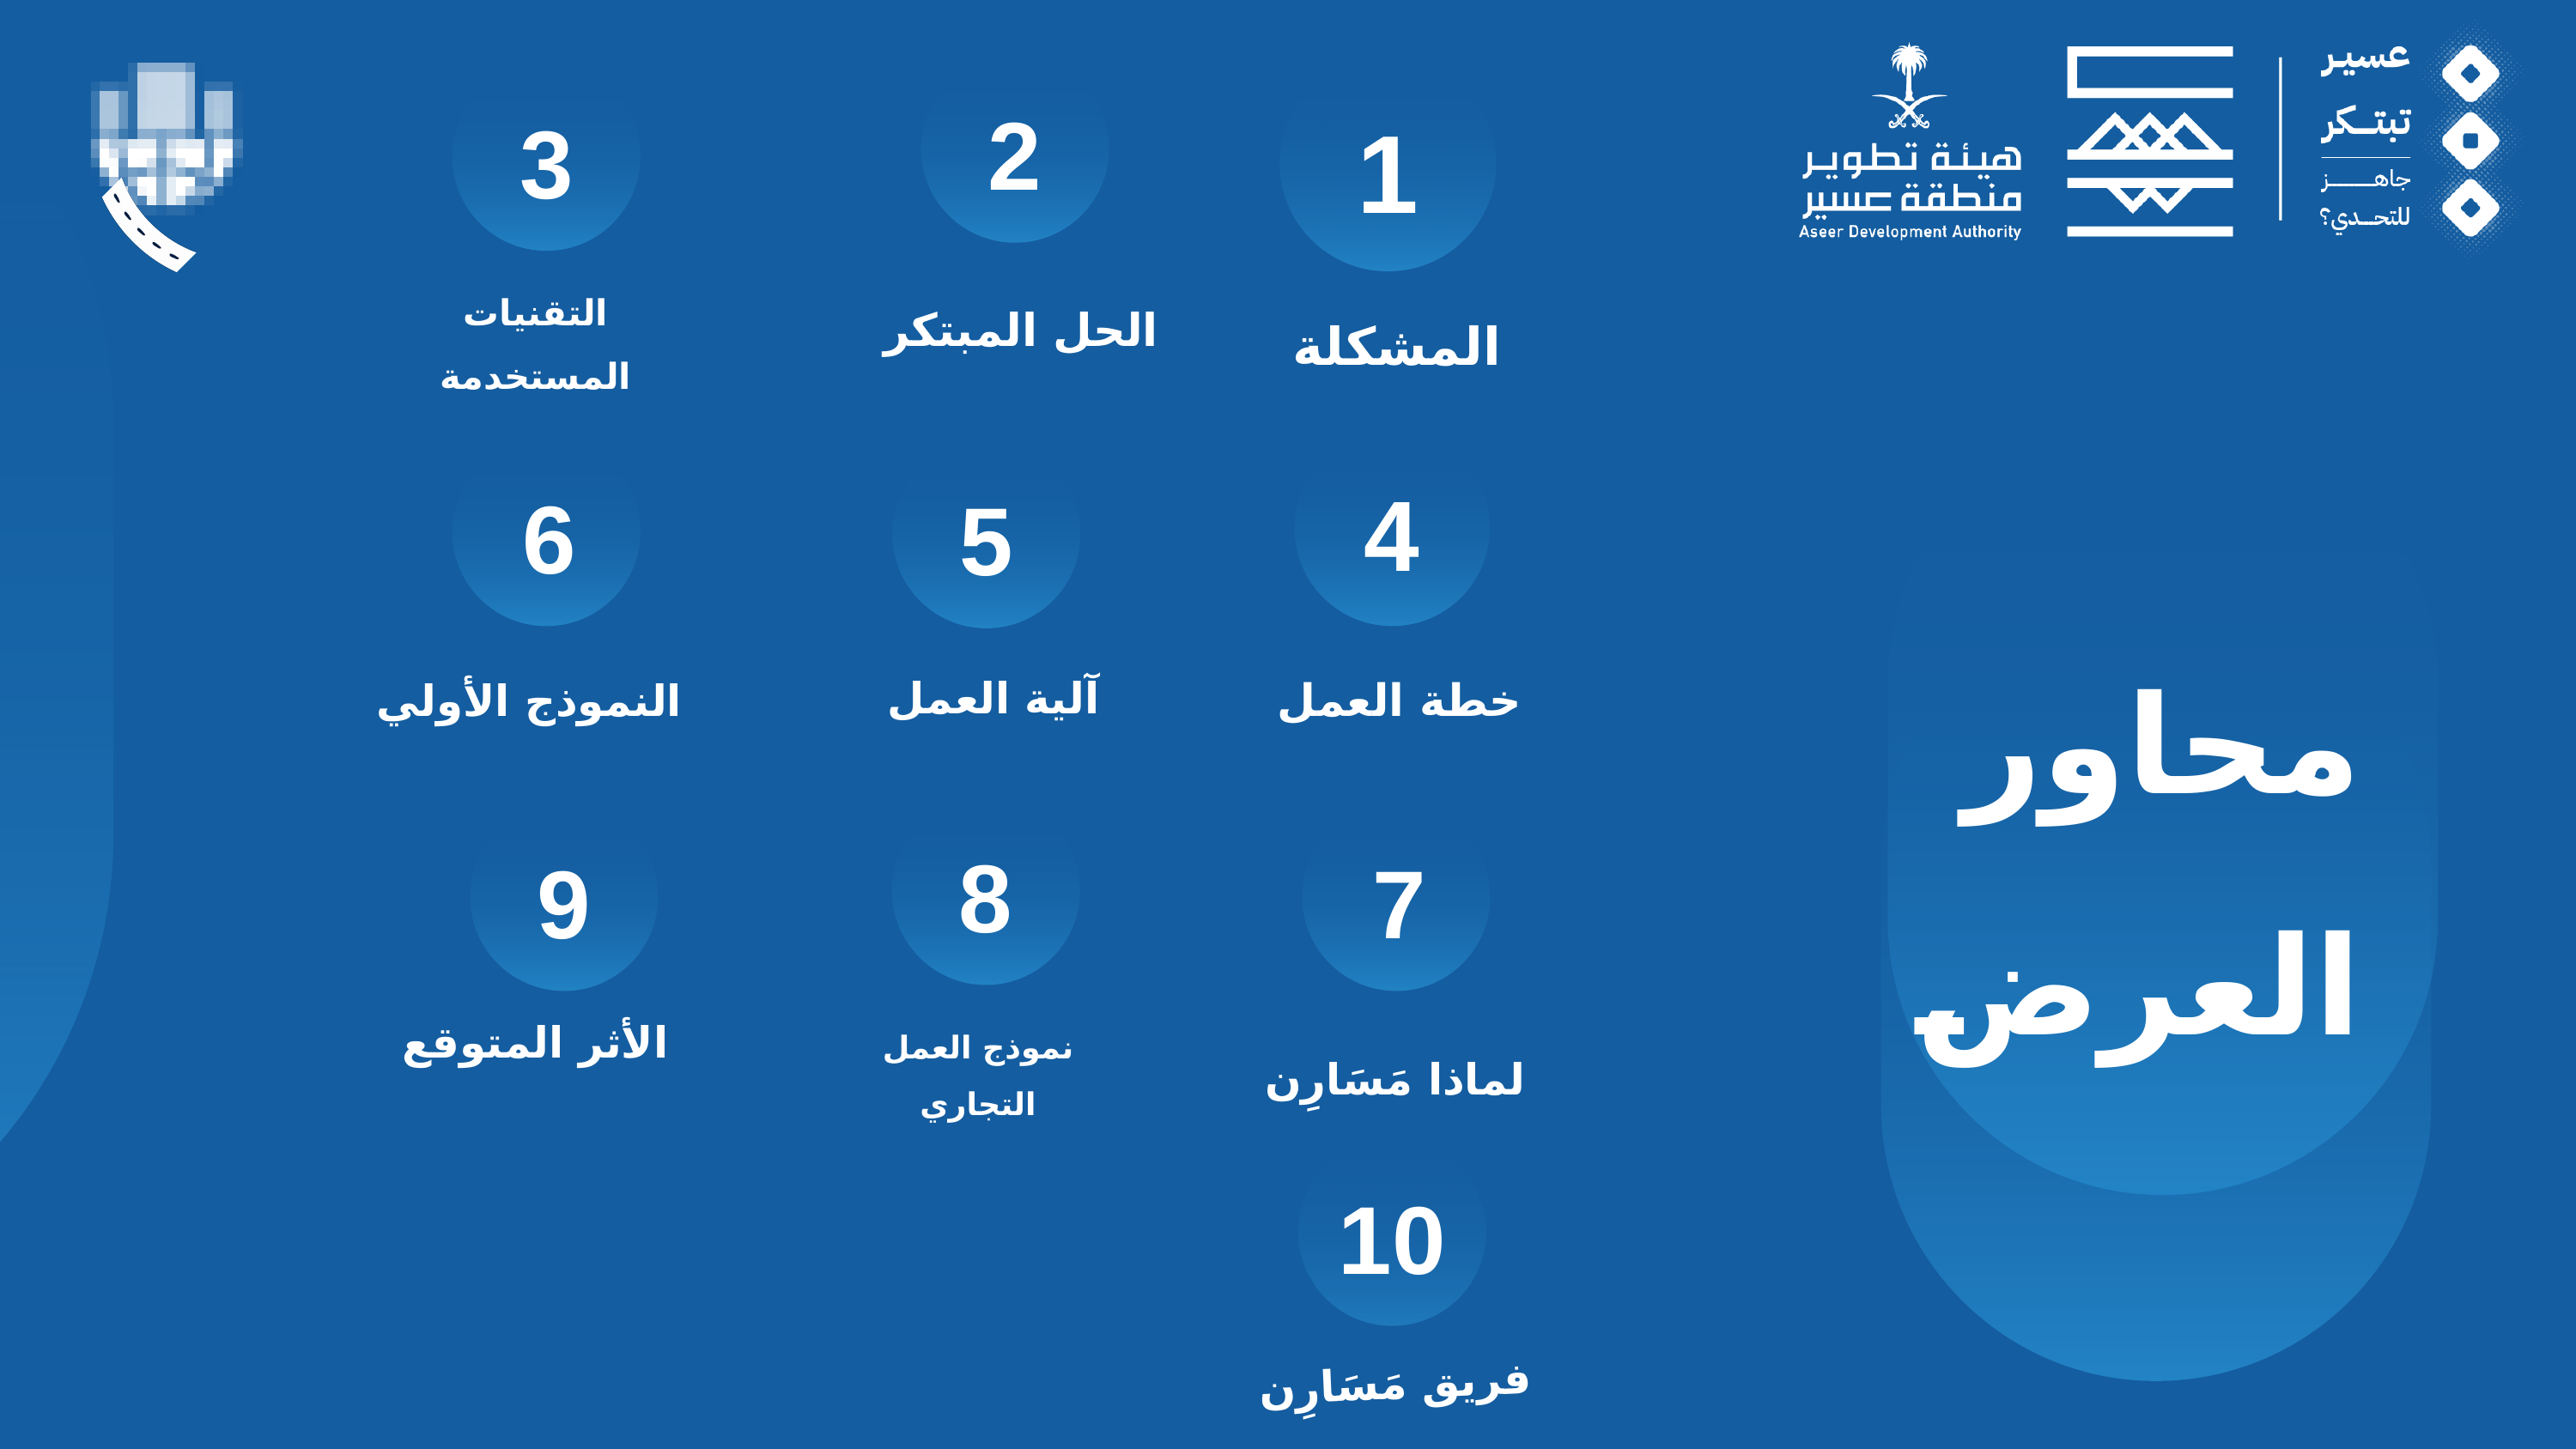

2
1
3
التقنيات
المستخدمة
الحل المبتكر
المشكلة

4
6
5
محاور
العرض

آلية العمل
خطة العمل
النموذج الأولي

8
9
7
الأثر المتوقع
نموذج العمل
التجاري
لماذا مَسَارِن

10
فريق مَسَارِن